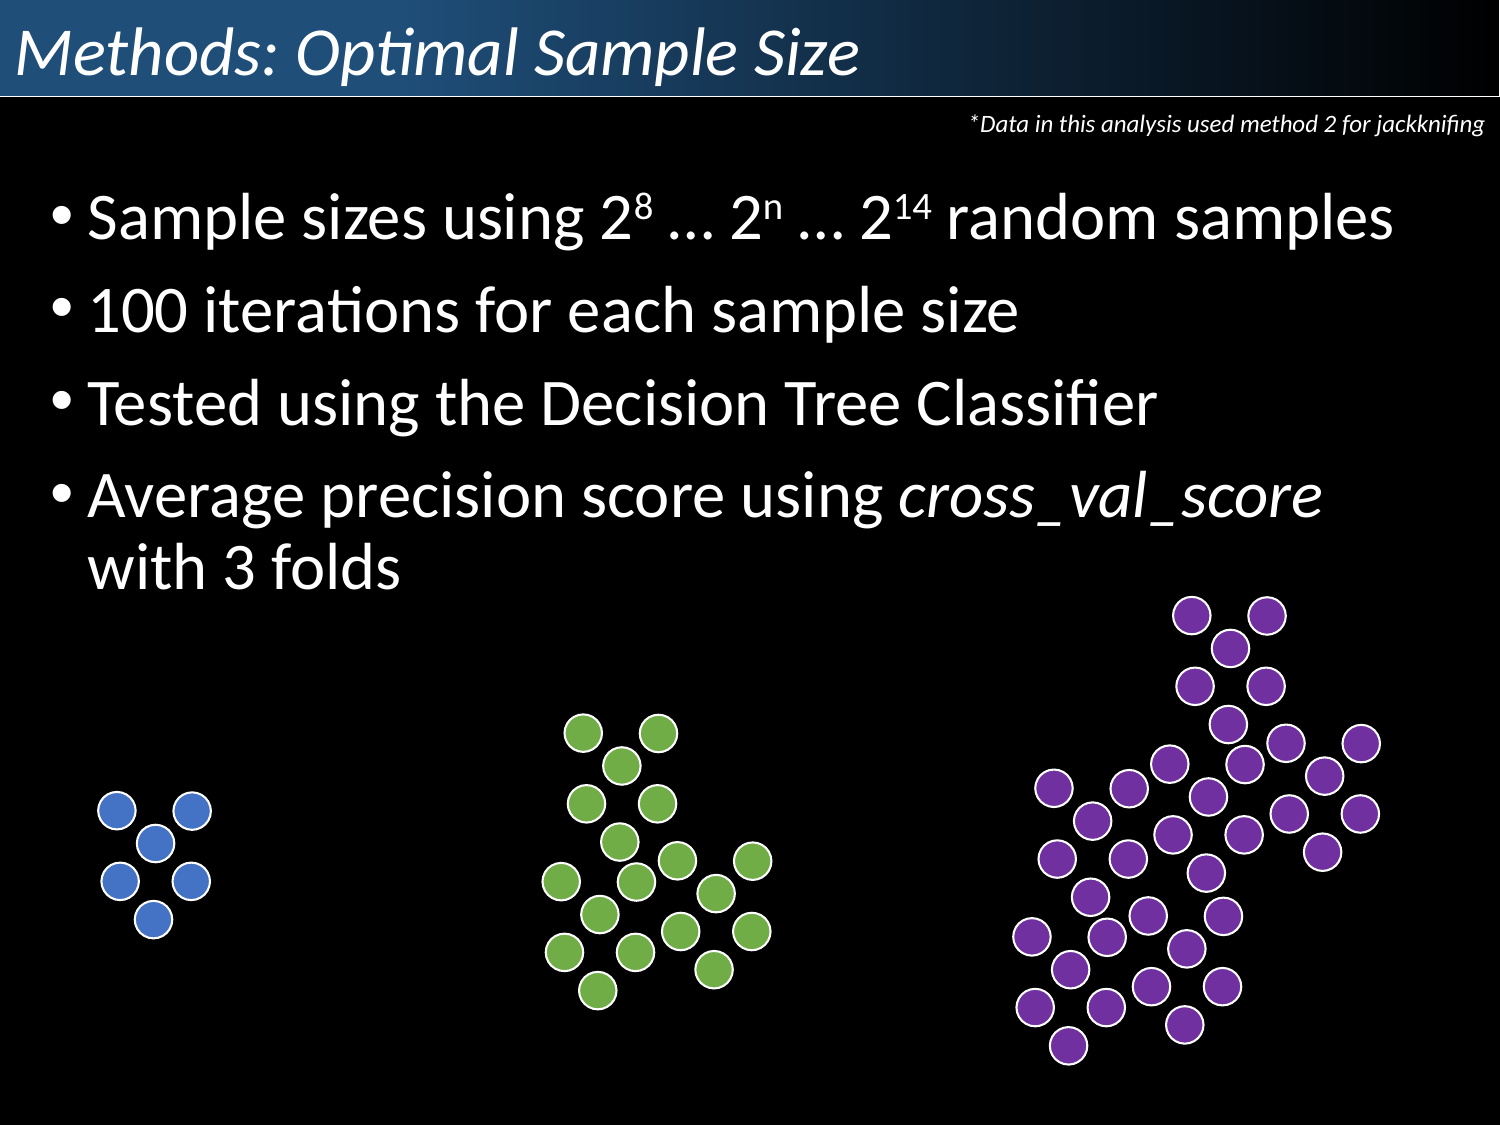

Methods: Optimal Sample Size
*Data in this analysis used method 2 for jackknifing
Sample sizes using 28 … 2n … 214 random samples
100 iterations for each sample size
Tested using the Decision Tree Classifier
Average precision score using cross_val_score with 3 folds